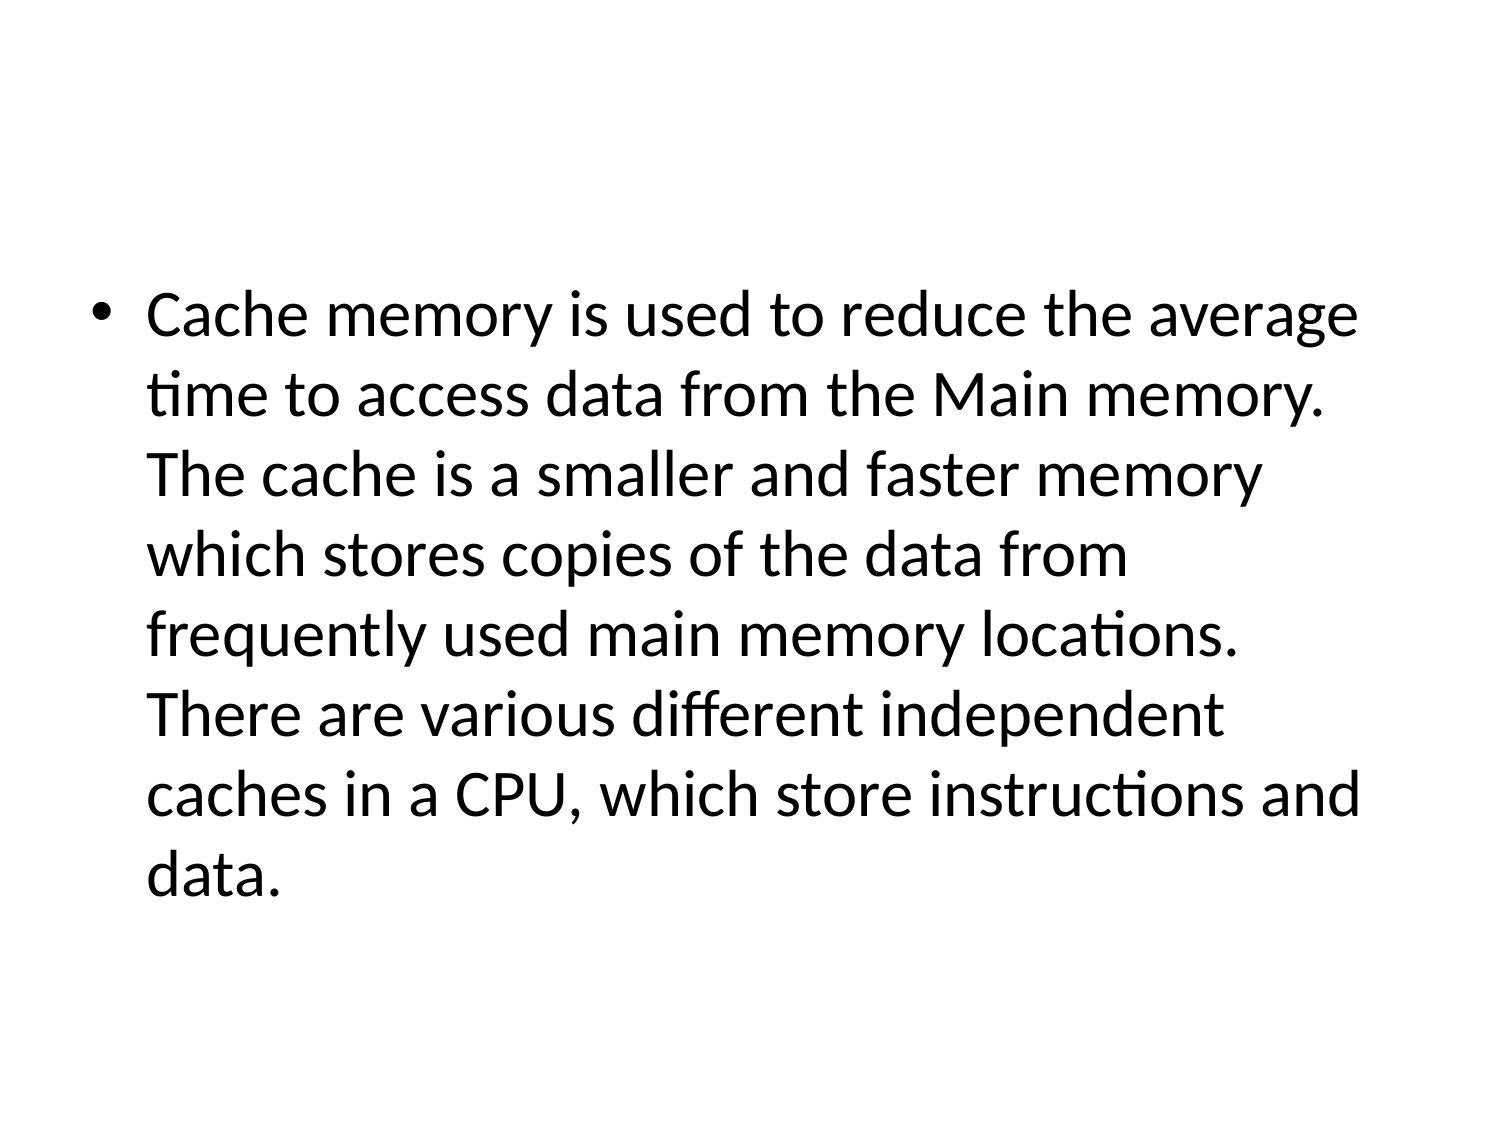

#
Cache memory is used to reduce the average time to access data from the Main memory. The cache is a smaller and faster memory which stores copies of the data from frequently used main memory locations. There are various different independent caches in a CPU, which store instructions and data.